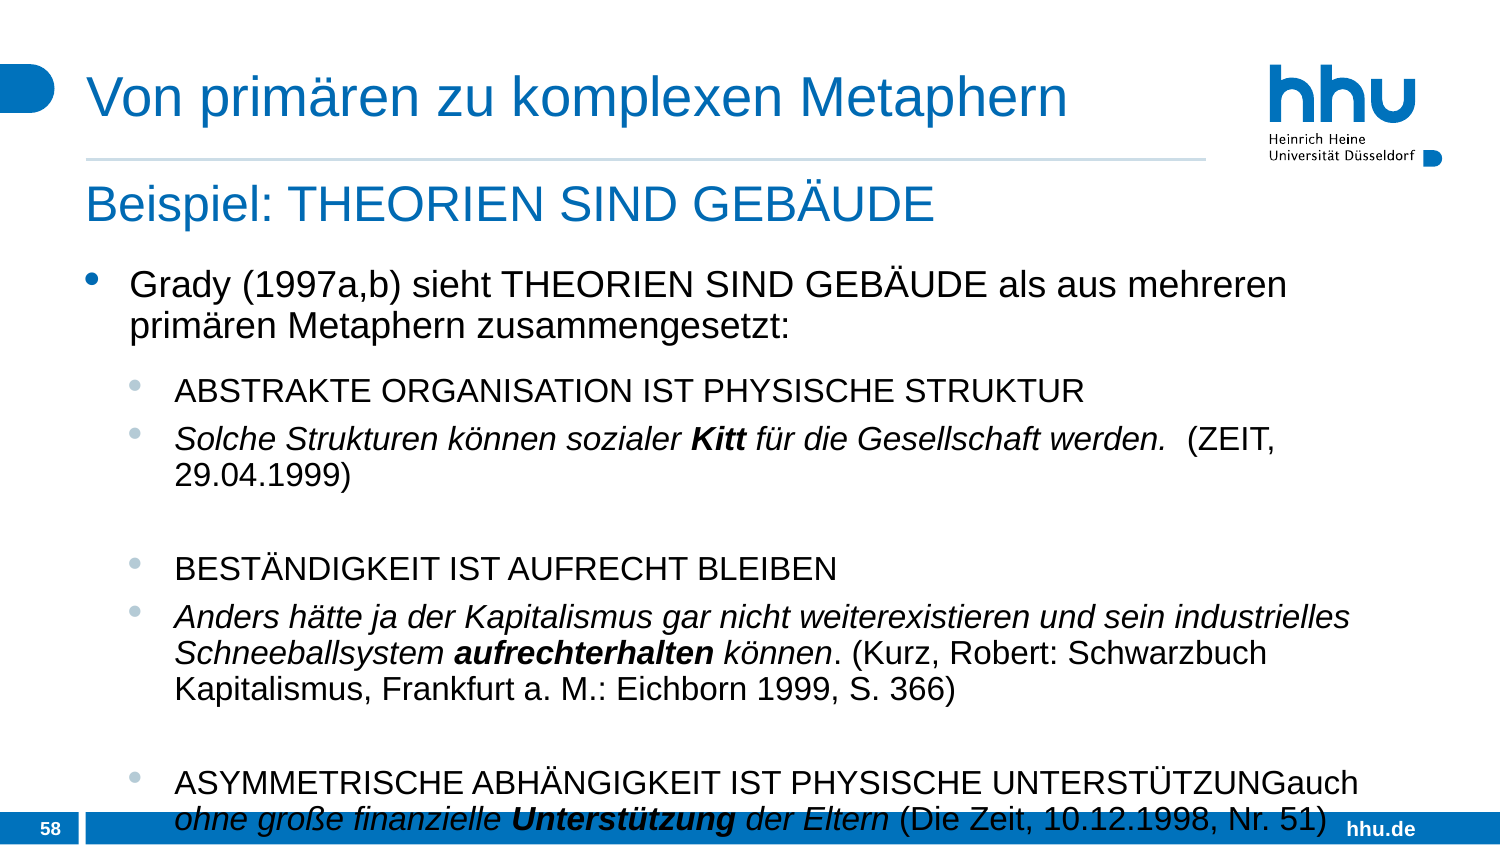

# Von primären zu komplexen Metaphern
Beispiel: THEORIEN SIND GEBÄUDE
Grady (1997a,b) sieht THEORIEN SIND GEBÄUDE als aus mehreren primären Metaphern zusammengesetzt:

ABSTRAKTE ORGANISATION IST PHYSISCHE STRUKTUR
Solche Strukturen können sozialer Kitt für die Gesellschaft werden.  (ZEIT, 29.04.1999)

BESTÄNDIGKEIT IST AUFRECHT BLEIBEN
Anders hätte ja der Kapitalismus gar nicht weiterexistieren und sein industrielles Schneeballsystem aufrechterhalten können. (Kurz, Robert: Schwarzbuch Kapitalismus, Frankfurt a. M.: Eichborn 1999, S. 366)

ASYMMETRISCHE ABHÄNGIGKEIT IST PHYSISCHE UNTERSTÜTZUNGauch ohne große finanzielle Unterstützung der Eltern (Die Zeit, 10.12.1998, Nr. 51)
58